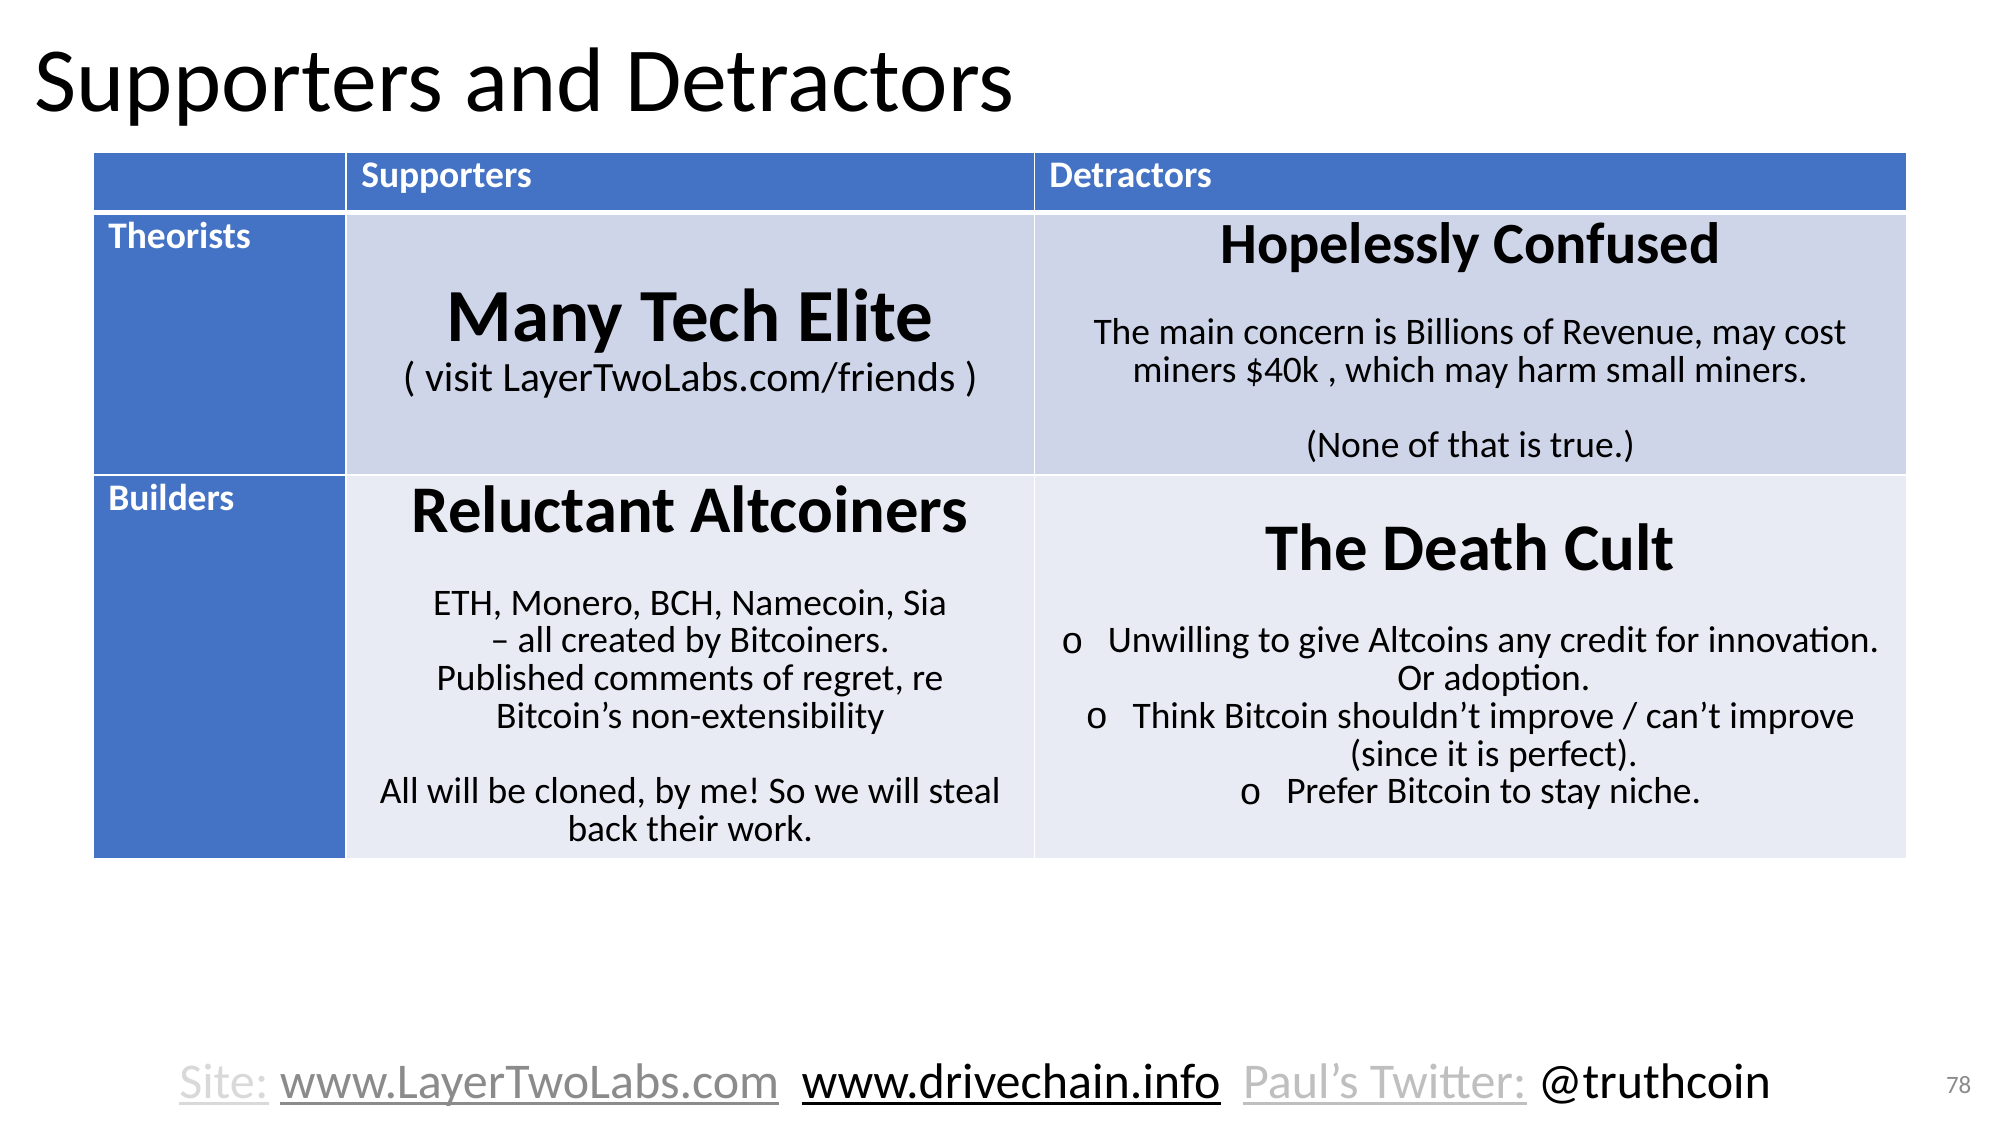

# Supporters and Detractors
|  | Supporters | Detractors |
| --- | --- | --- |
| Theorists | Many Tech Elite ( visit LayerTwoLabs.com/friends ) | Hopelessly Confused The main concern is Billions of Revenue, may cost miners $40k , which may harm small miners. (None of that is true.) |
| Builders | Reluctant Altcoiners ETH, Monero, BCH, Namecoin, Sia – all created by Bitcoiners. Published comments of regret, re Bitcoin’s non-extensibility All will be cloned, by me! So we will steal back their work. | The Death Cult Unwilling to give Altcoins any credit for innovation. Or adoption. Think Bitcoin shouldn’t improve / can’t improve (since it is perfect). Prefer Bitcoin to stay niche. |
Site: www.LayerTwoLabs.com  www.drivechain.info  Paul’s Twitter: @truthcoin
78